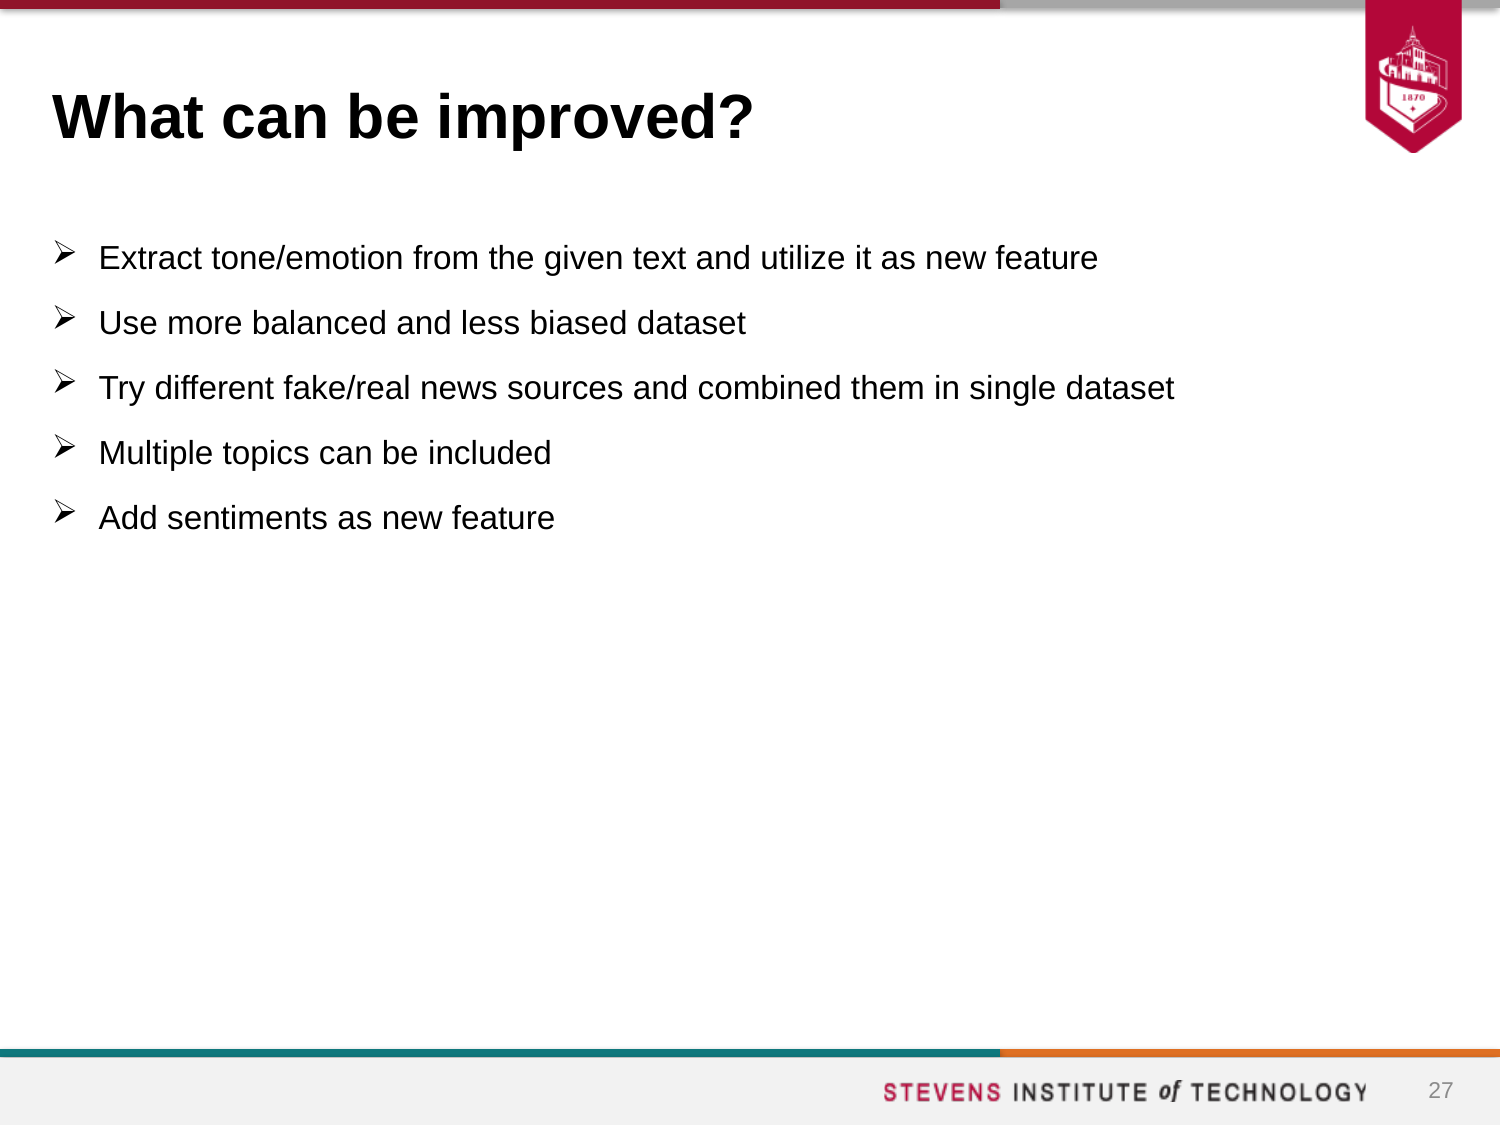

# What can be improved?
Extract tone/emotion from the given text and utilize it as new feature
Use more balanced and less biased dataset
Try different fake/real news sources and combined them in single dataset
Multiple topics can be included
Add sentiments as new feature

27